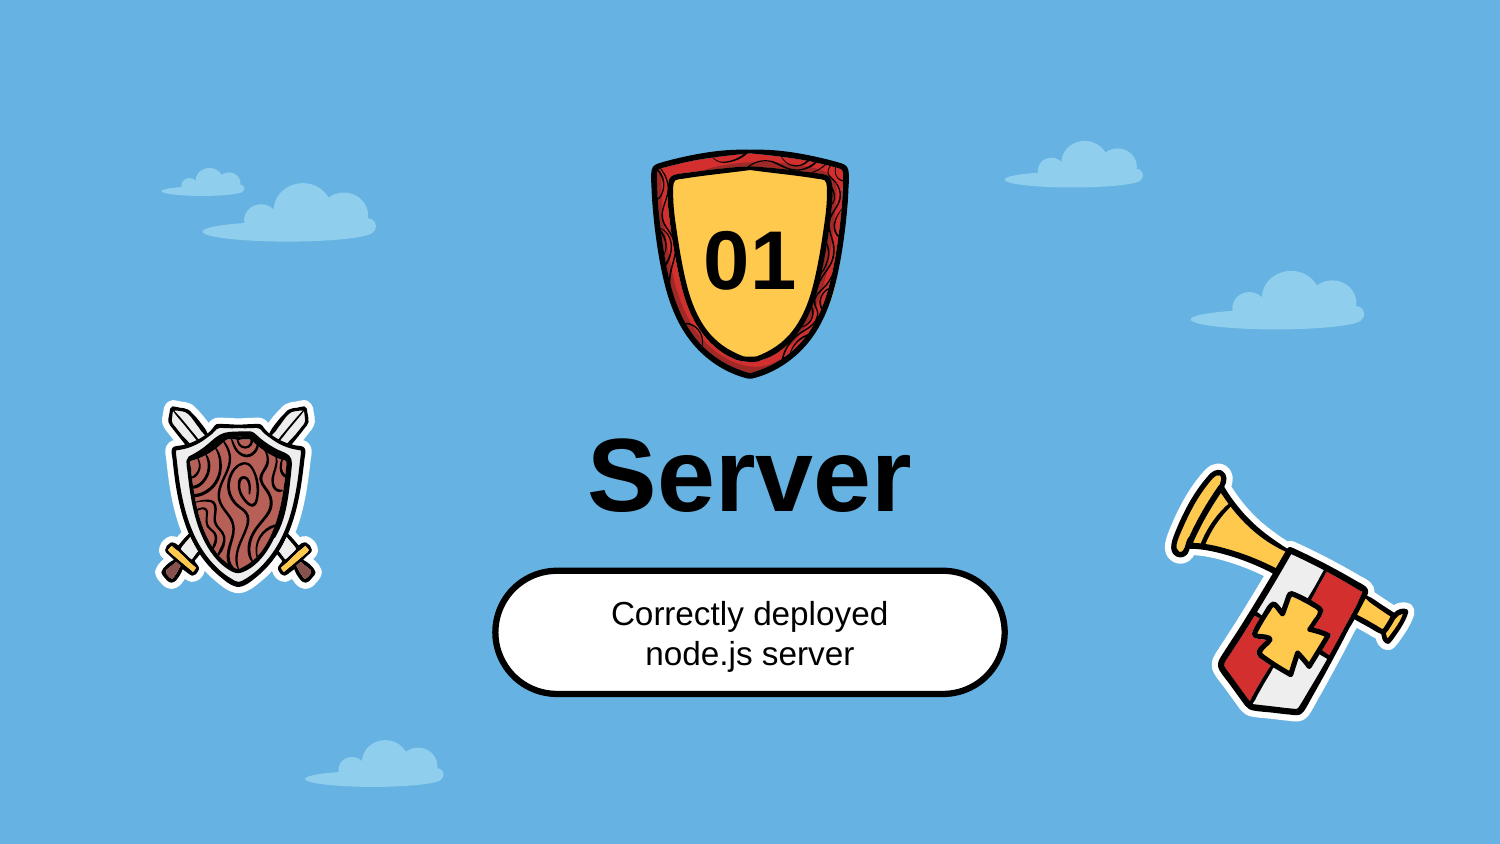

01

# Server

Correctly deployed node.js server